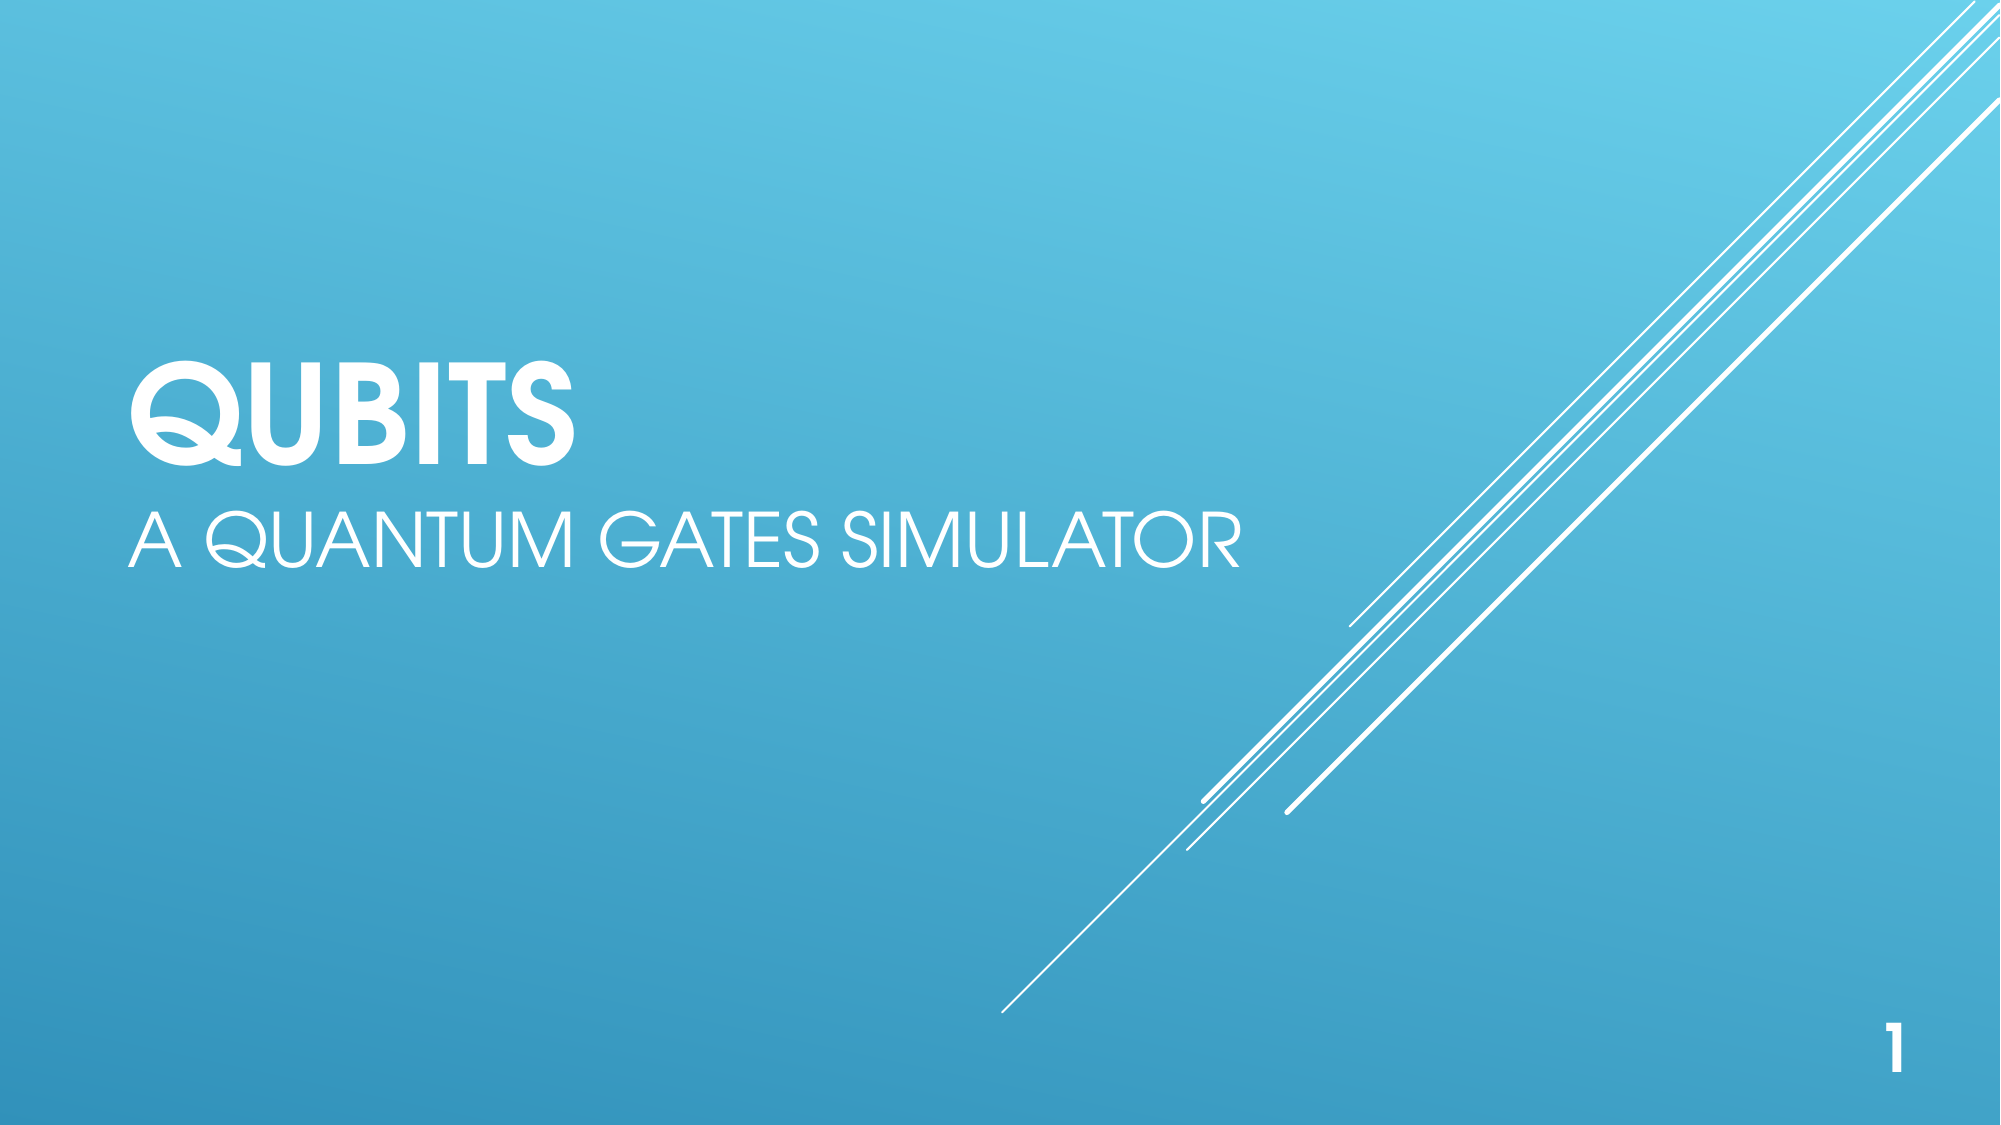

# QuBits A quantum gates simulator
1